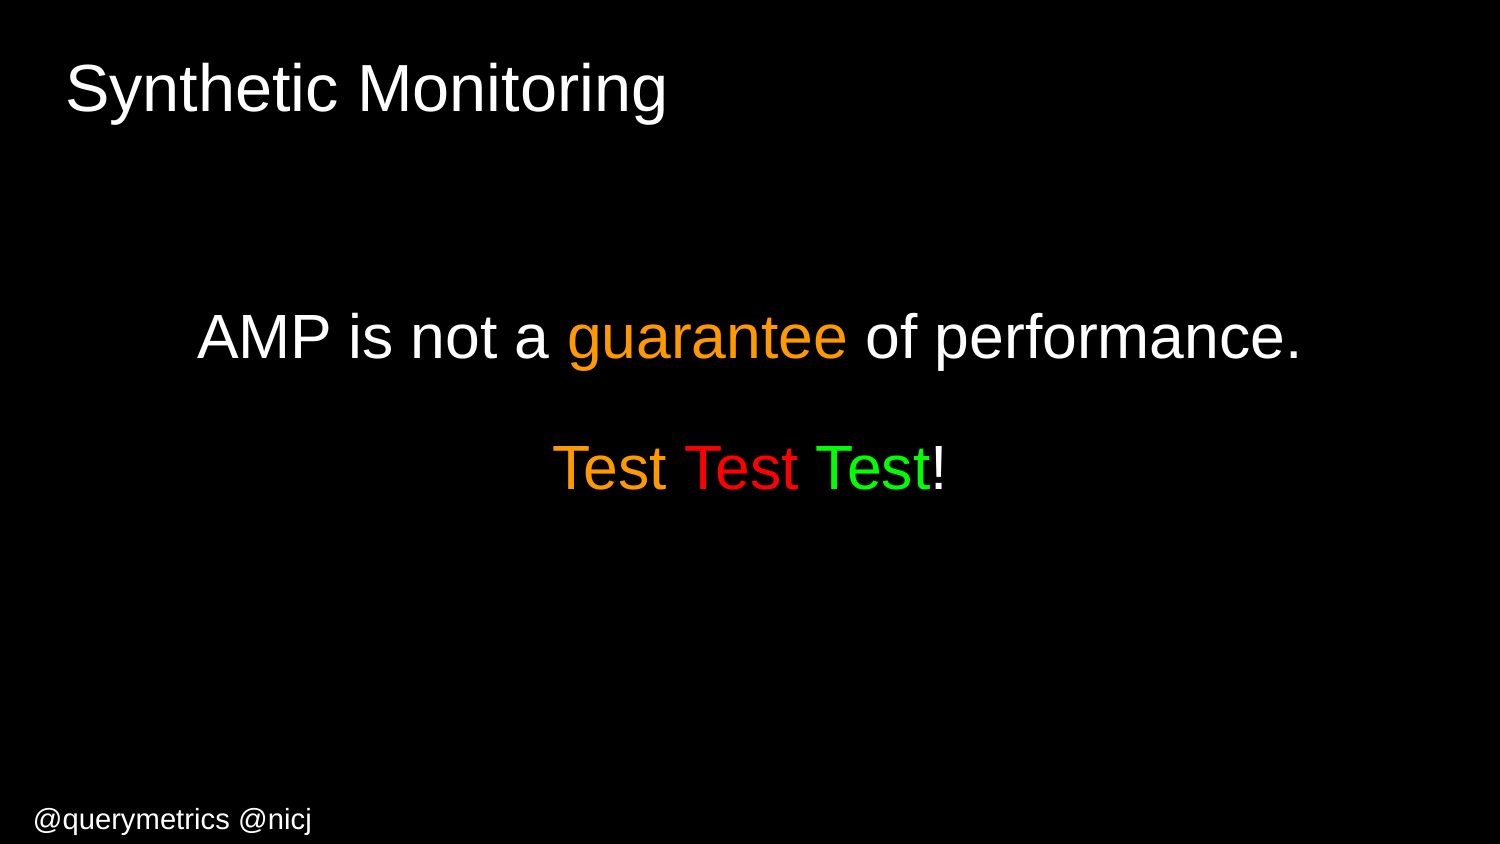

# Synthetic Monitoring
AMP is not a guarantee of performance.
Test Test Test!